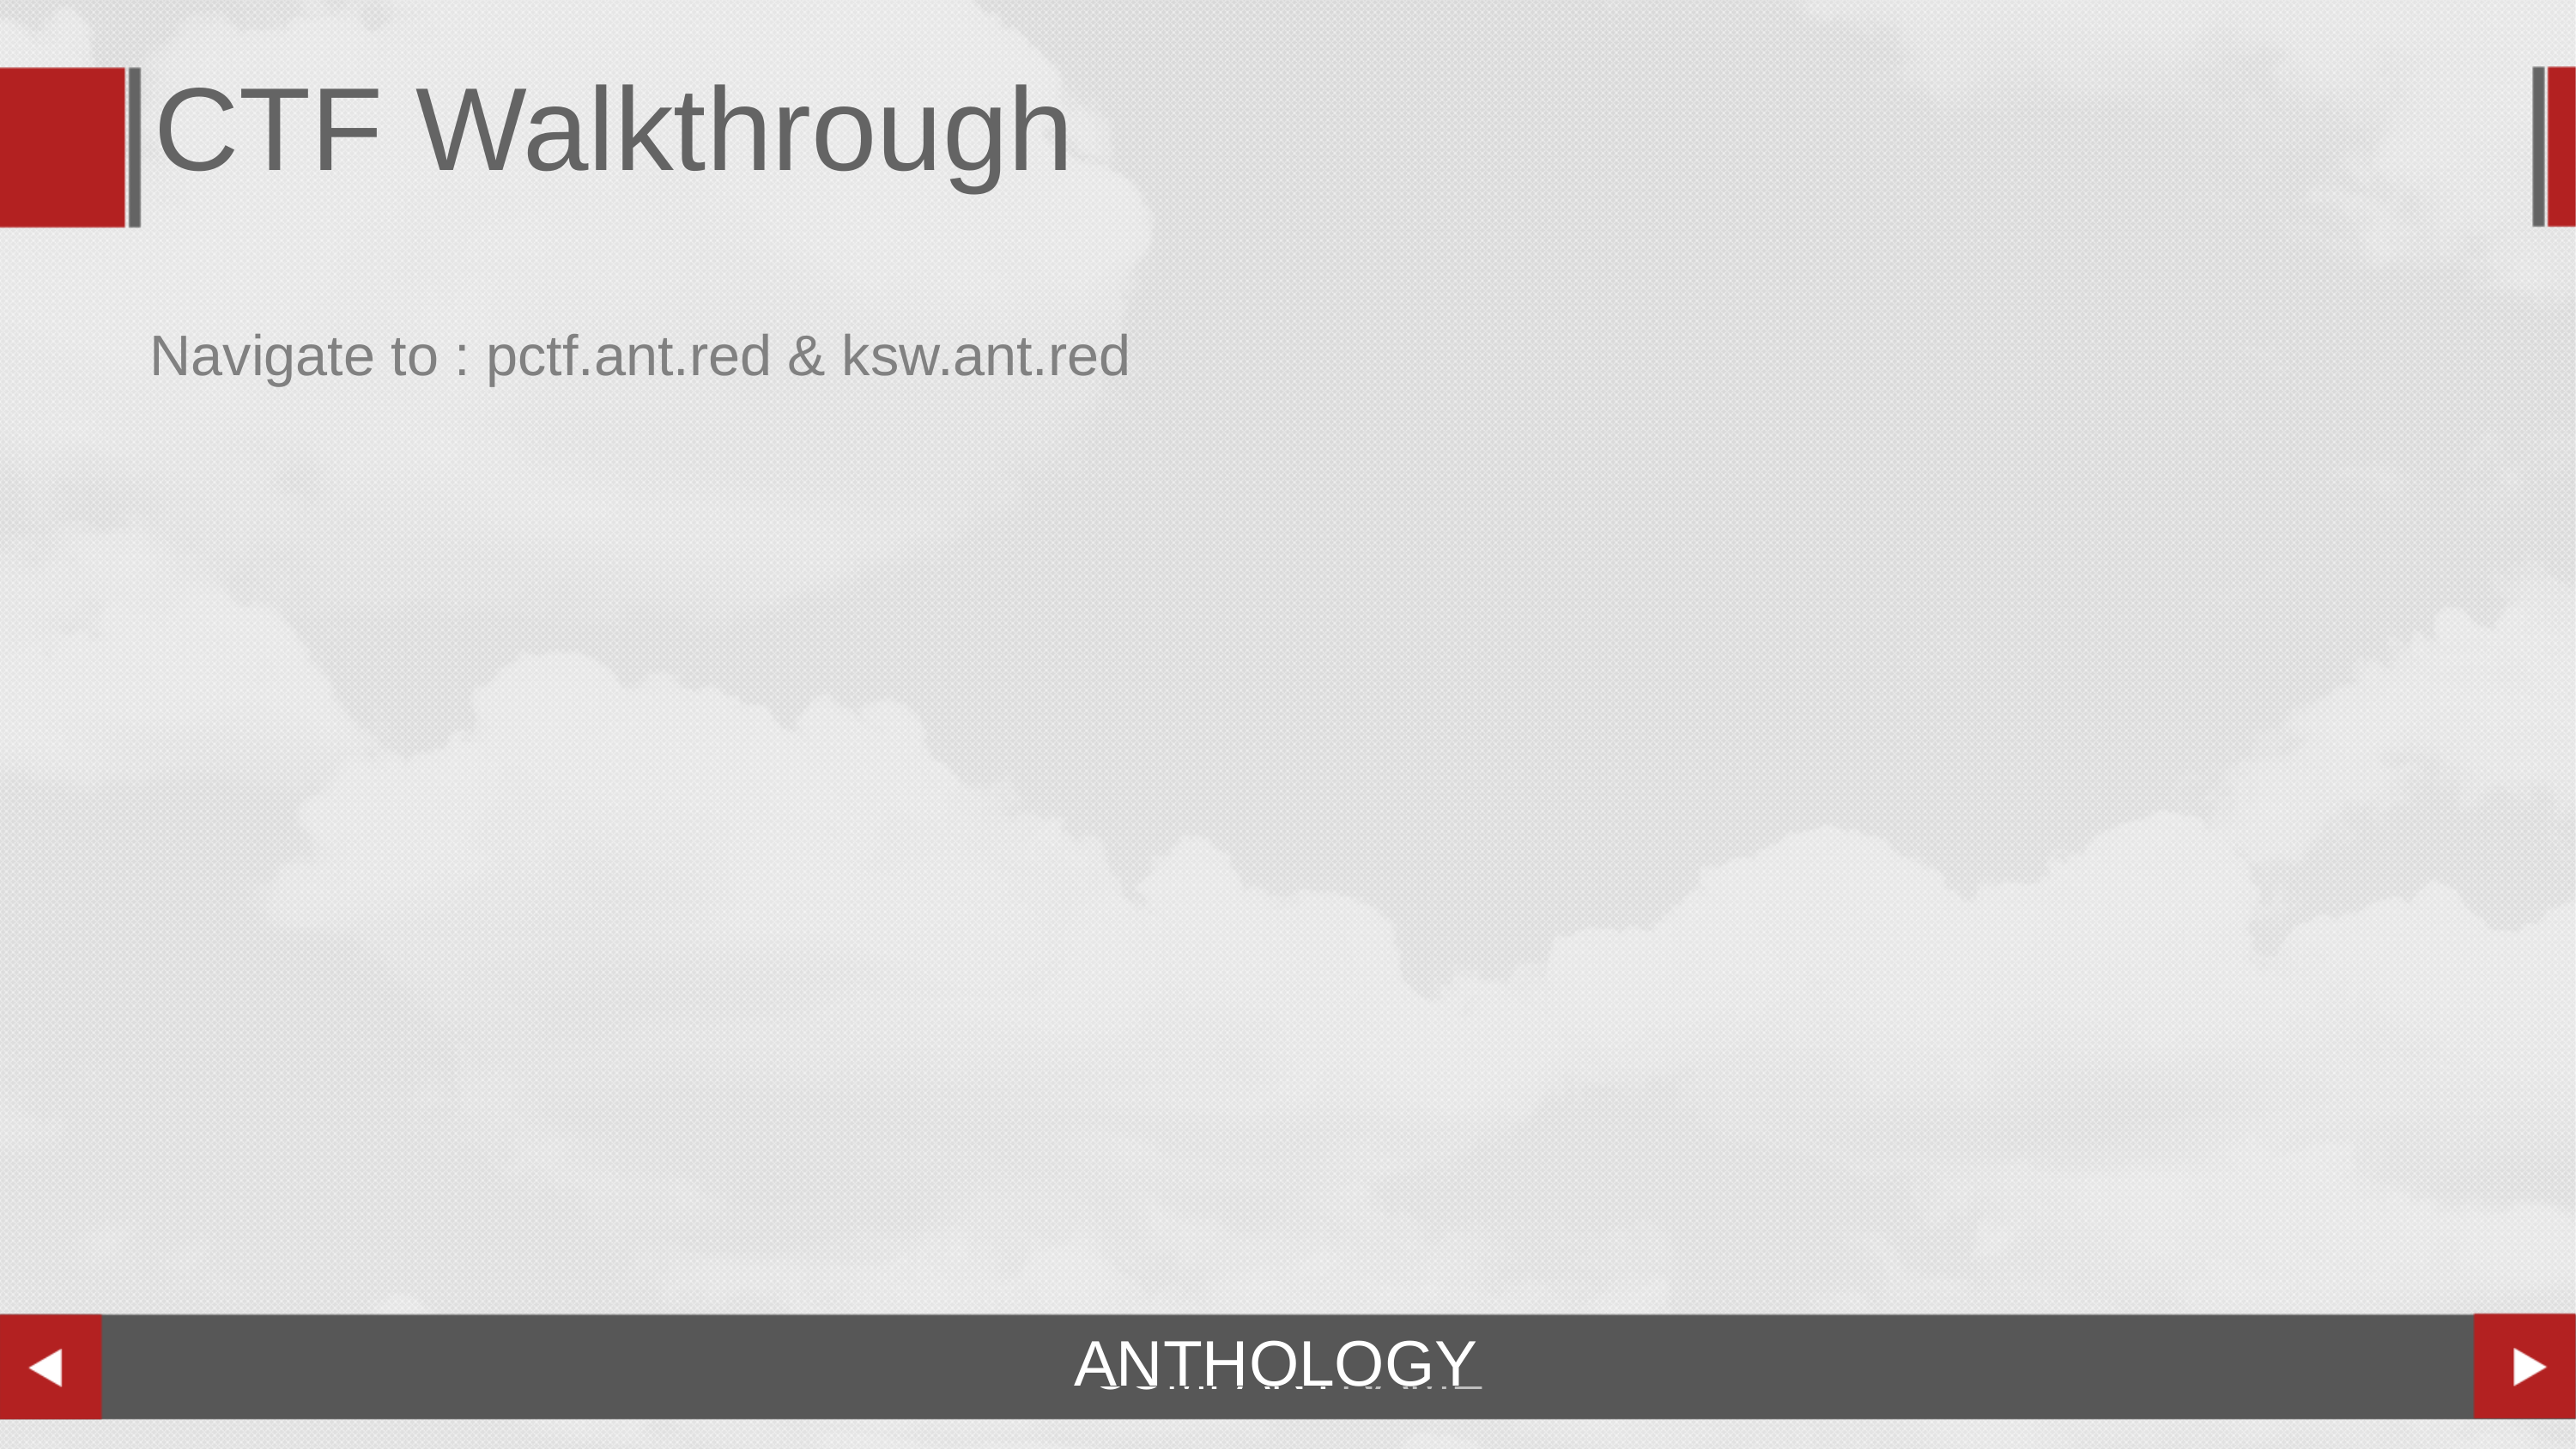

CTF Walkthrough
Navigate to : pctf.ant.red & ksw.ant.red
ANTHOLOGY